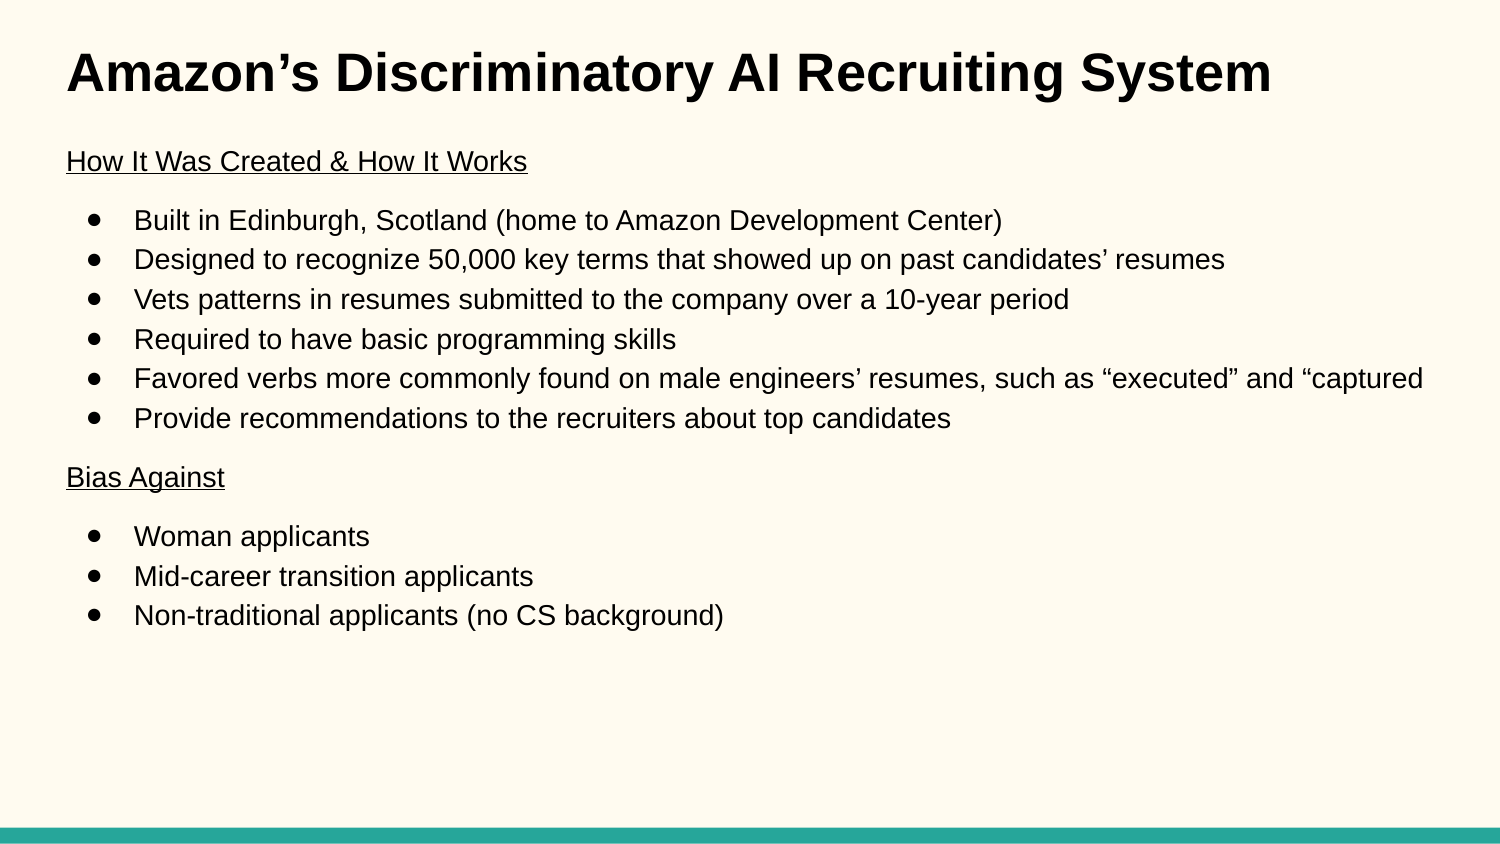

# Amazon’s Discriminatory AI Recruiting System
How It Was Created & How It Works
Built in Edinburgh, Scotland (home to Amazon Development Center)
Designed to recognize 50,000 key terms that showed up on past candidates’ resumes
Vets patterns in resumes submitted to the company over a 10-year period
Required to have basic programming skills
Favored verbs more commonly found on male engineers’ resumes, such as “executed” and “captured
Provide recommendations to the recruiters about top candidates
Bias Against
Woman applicants
Mid-career transition applicants
Non-traditional applicants (no CS background)